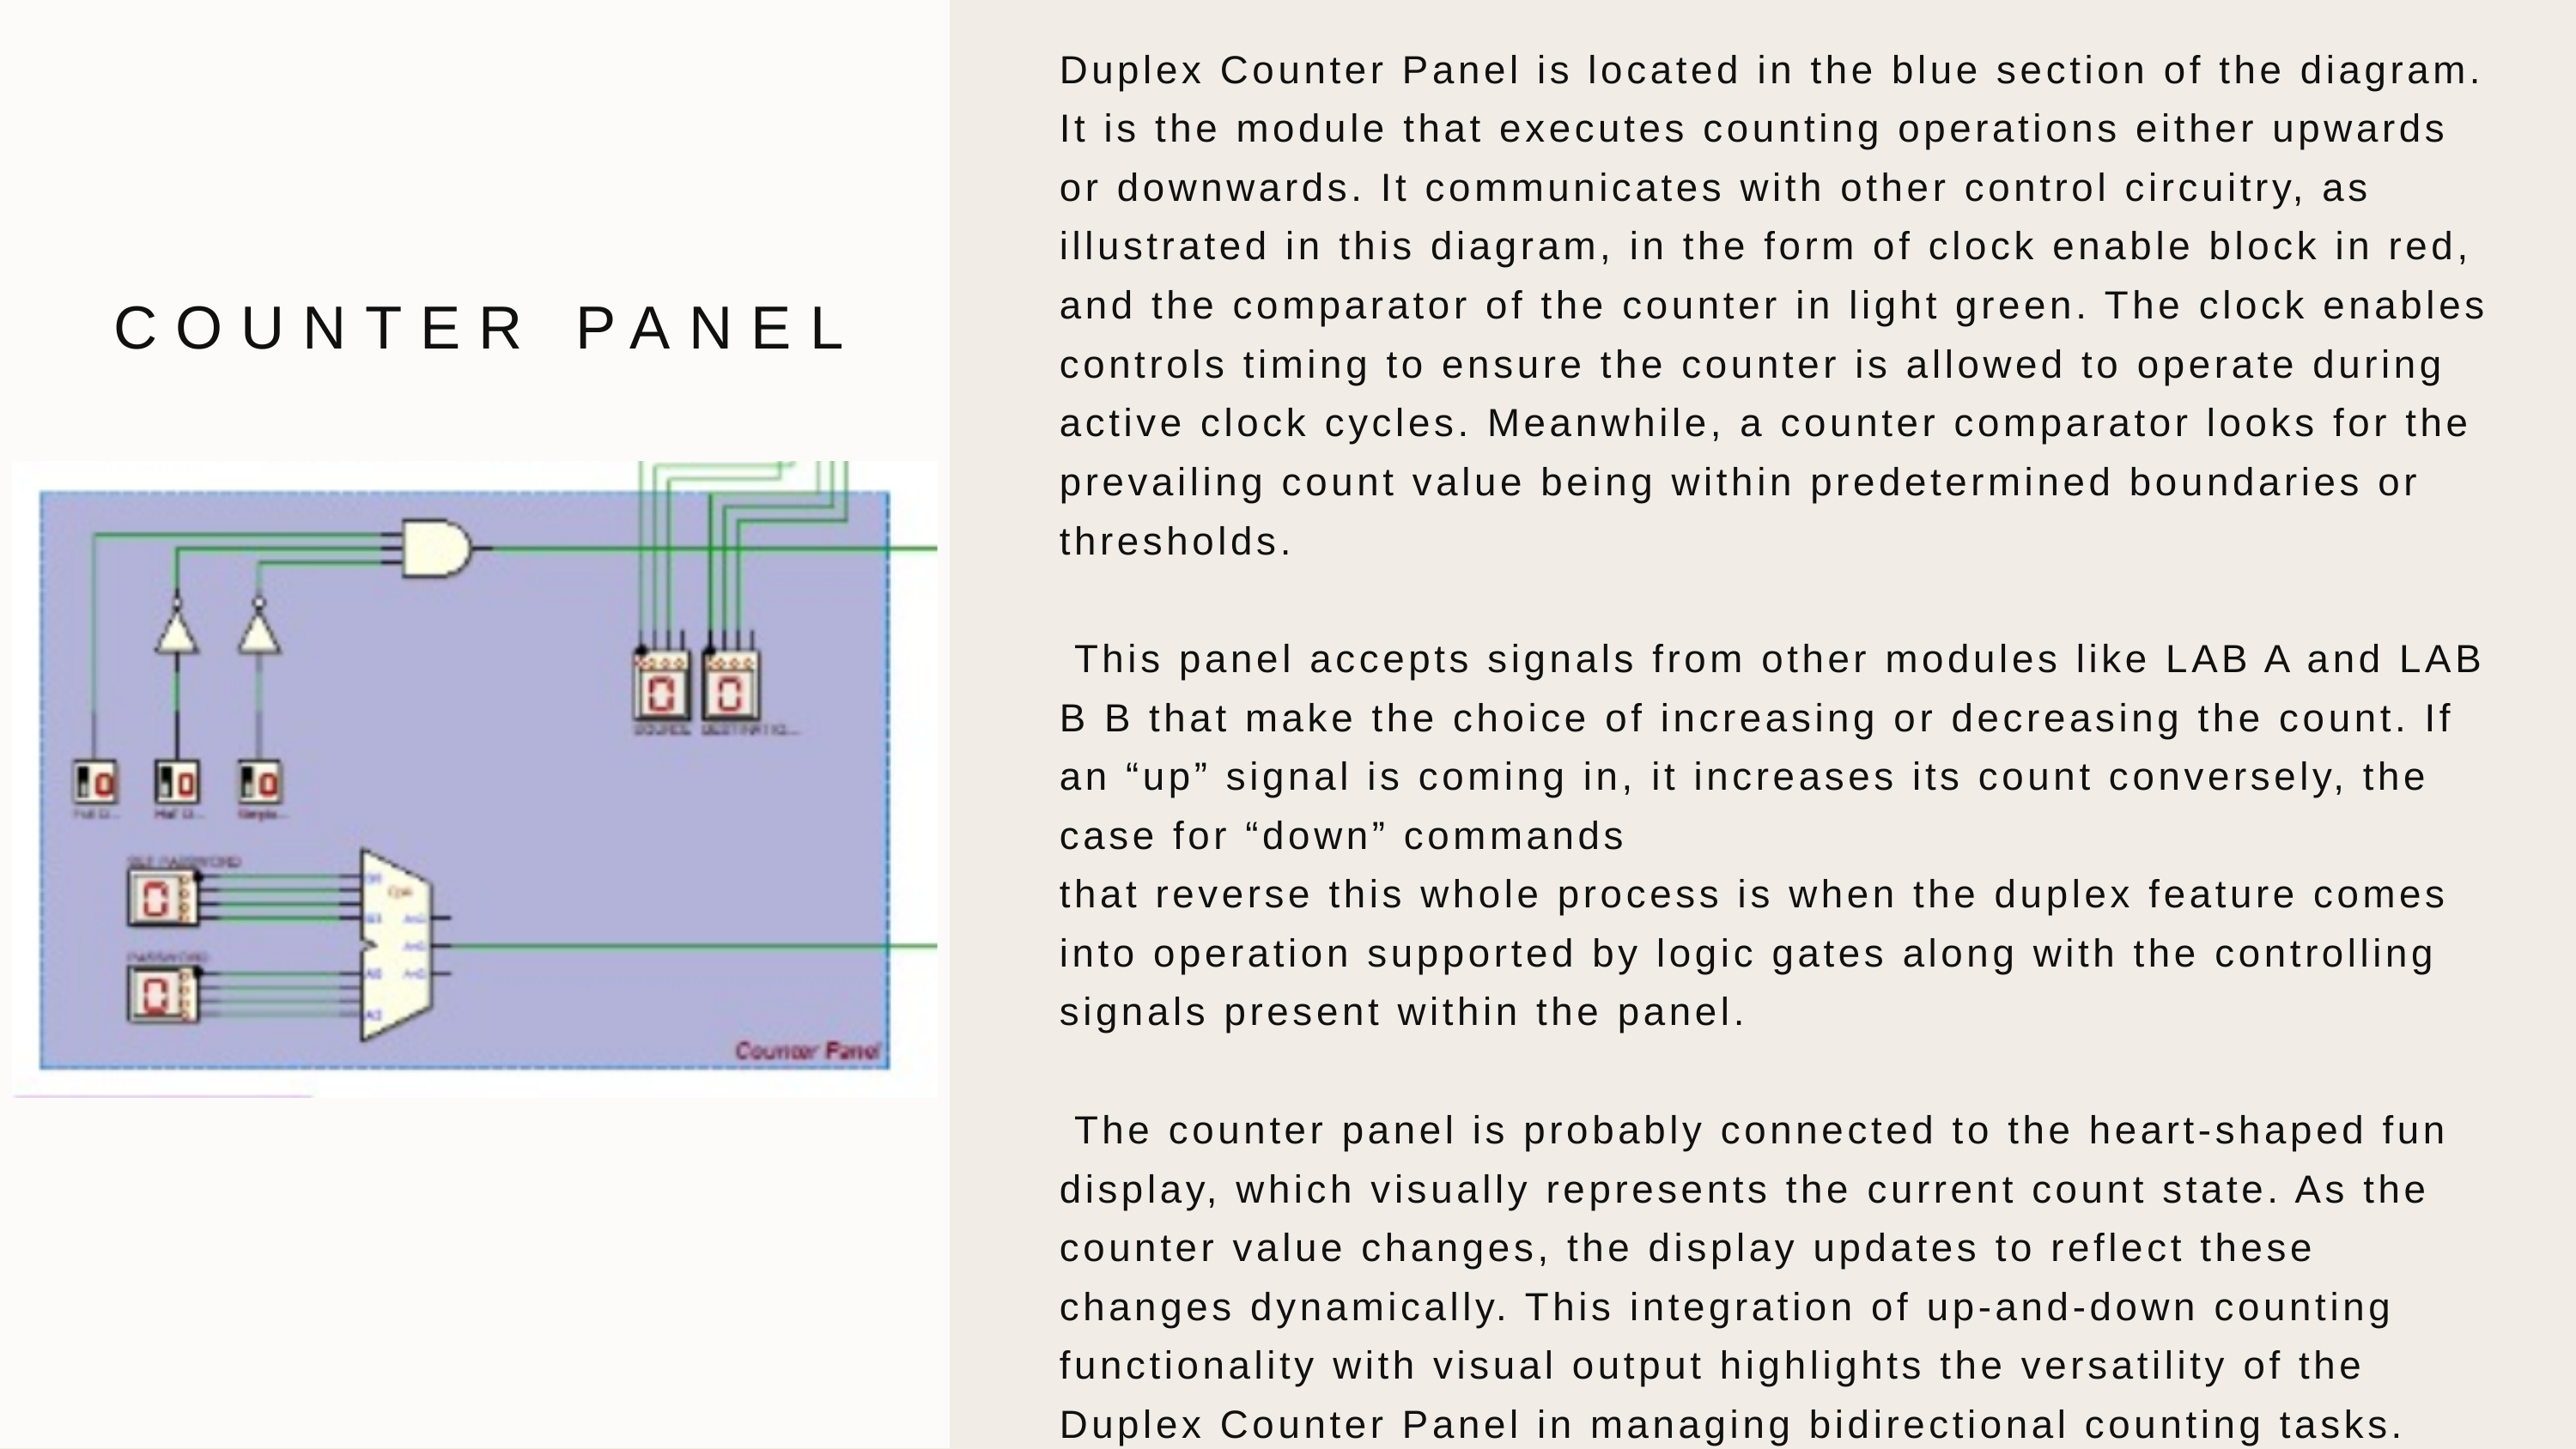

Duplex Counter Panel is located in the blue section of the diagram. It is the module that executes counting operations either upwards or downwards. It communicates with other control circuitry, as illustrated in this diagram, in the form of clock enable block in red, and the comparator of the counter in light green. The clock enables controls timing to ensure the counter is allowed to operate during active clock cycles. Meanwhile, a counter comparator looks for the prevailing count value being within predetermined boundaries or thresholds.

 This panel accepts signals from other modules like LAB A and LAB B B that make the choice of increasing or decreasing the count. If an “up” signal is coming in, it increases its count conversely, the case for “down” commands
that reverse this whole process is when the duplex feature comes into operation supported by logic gates along with the controlling signals present within the panel.

 The counter panel is probably connected to the heart-shaped fun display, which visually represents the current count state. As the counter value changes, the display updates to reflect these changes dynamically. This integration of up-and-down counting functionality with visual output highlights the versatility of the Duplex Counter Panel in managing bidirectional counting tasks.

COUNTER PANEL